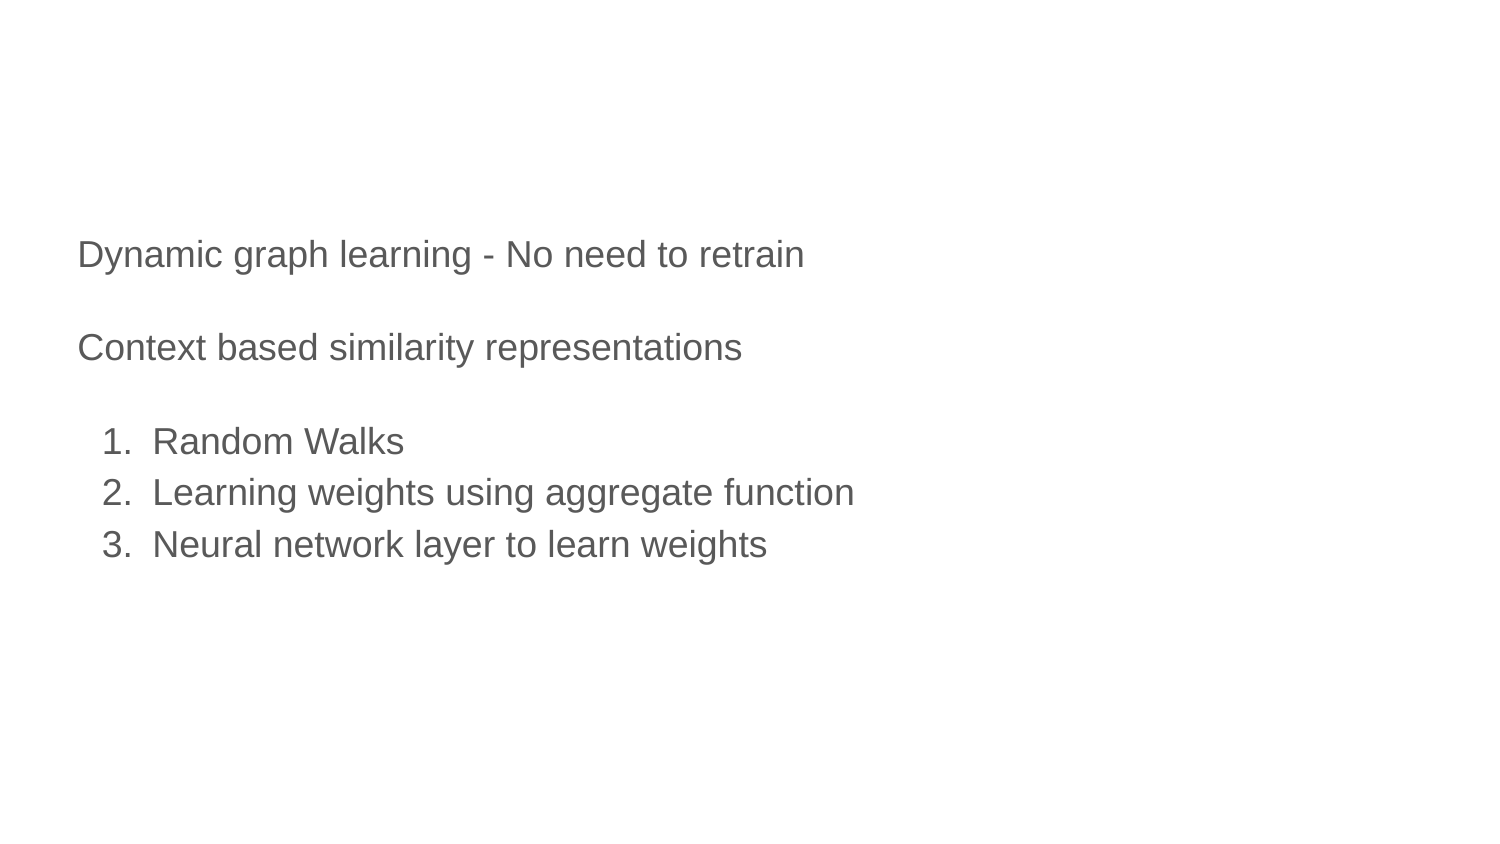

# GraphSage
Dynamic graph learning - No need to retrain
Context based similarity representations
Random Walks
Learning weights using aggregate function
Neural network layer to learn weights